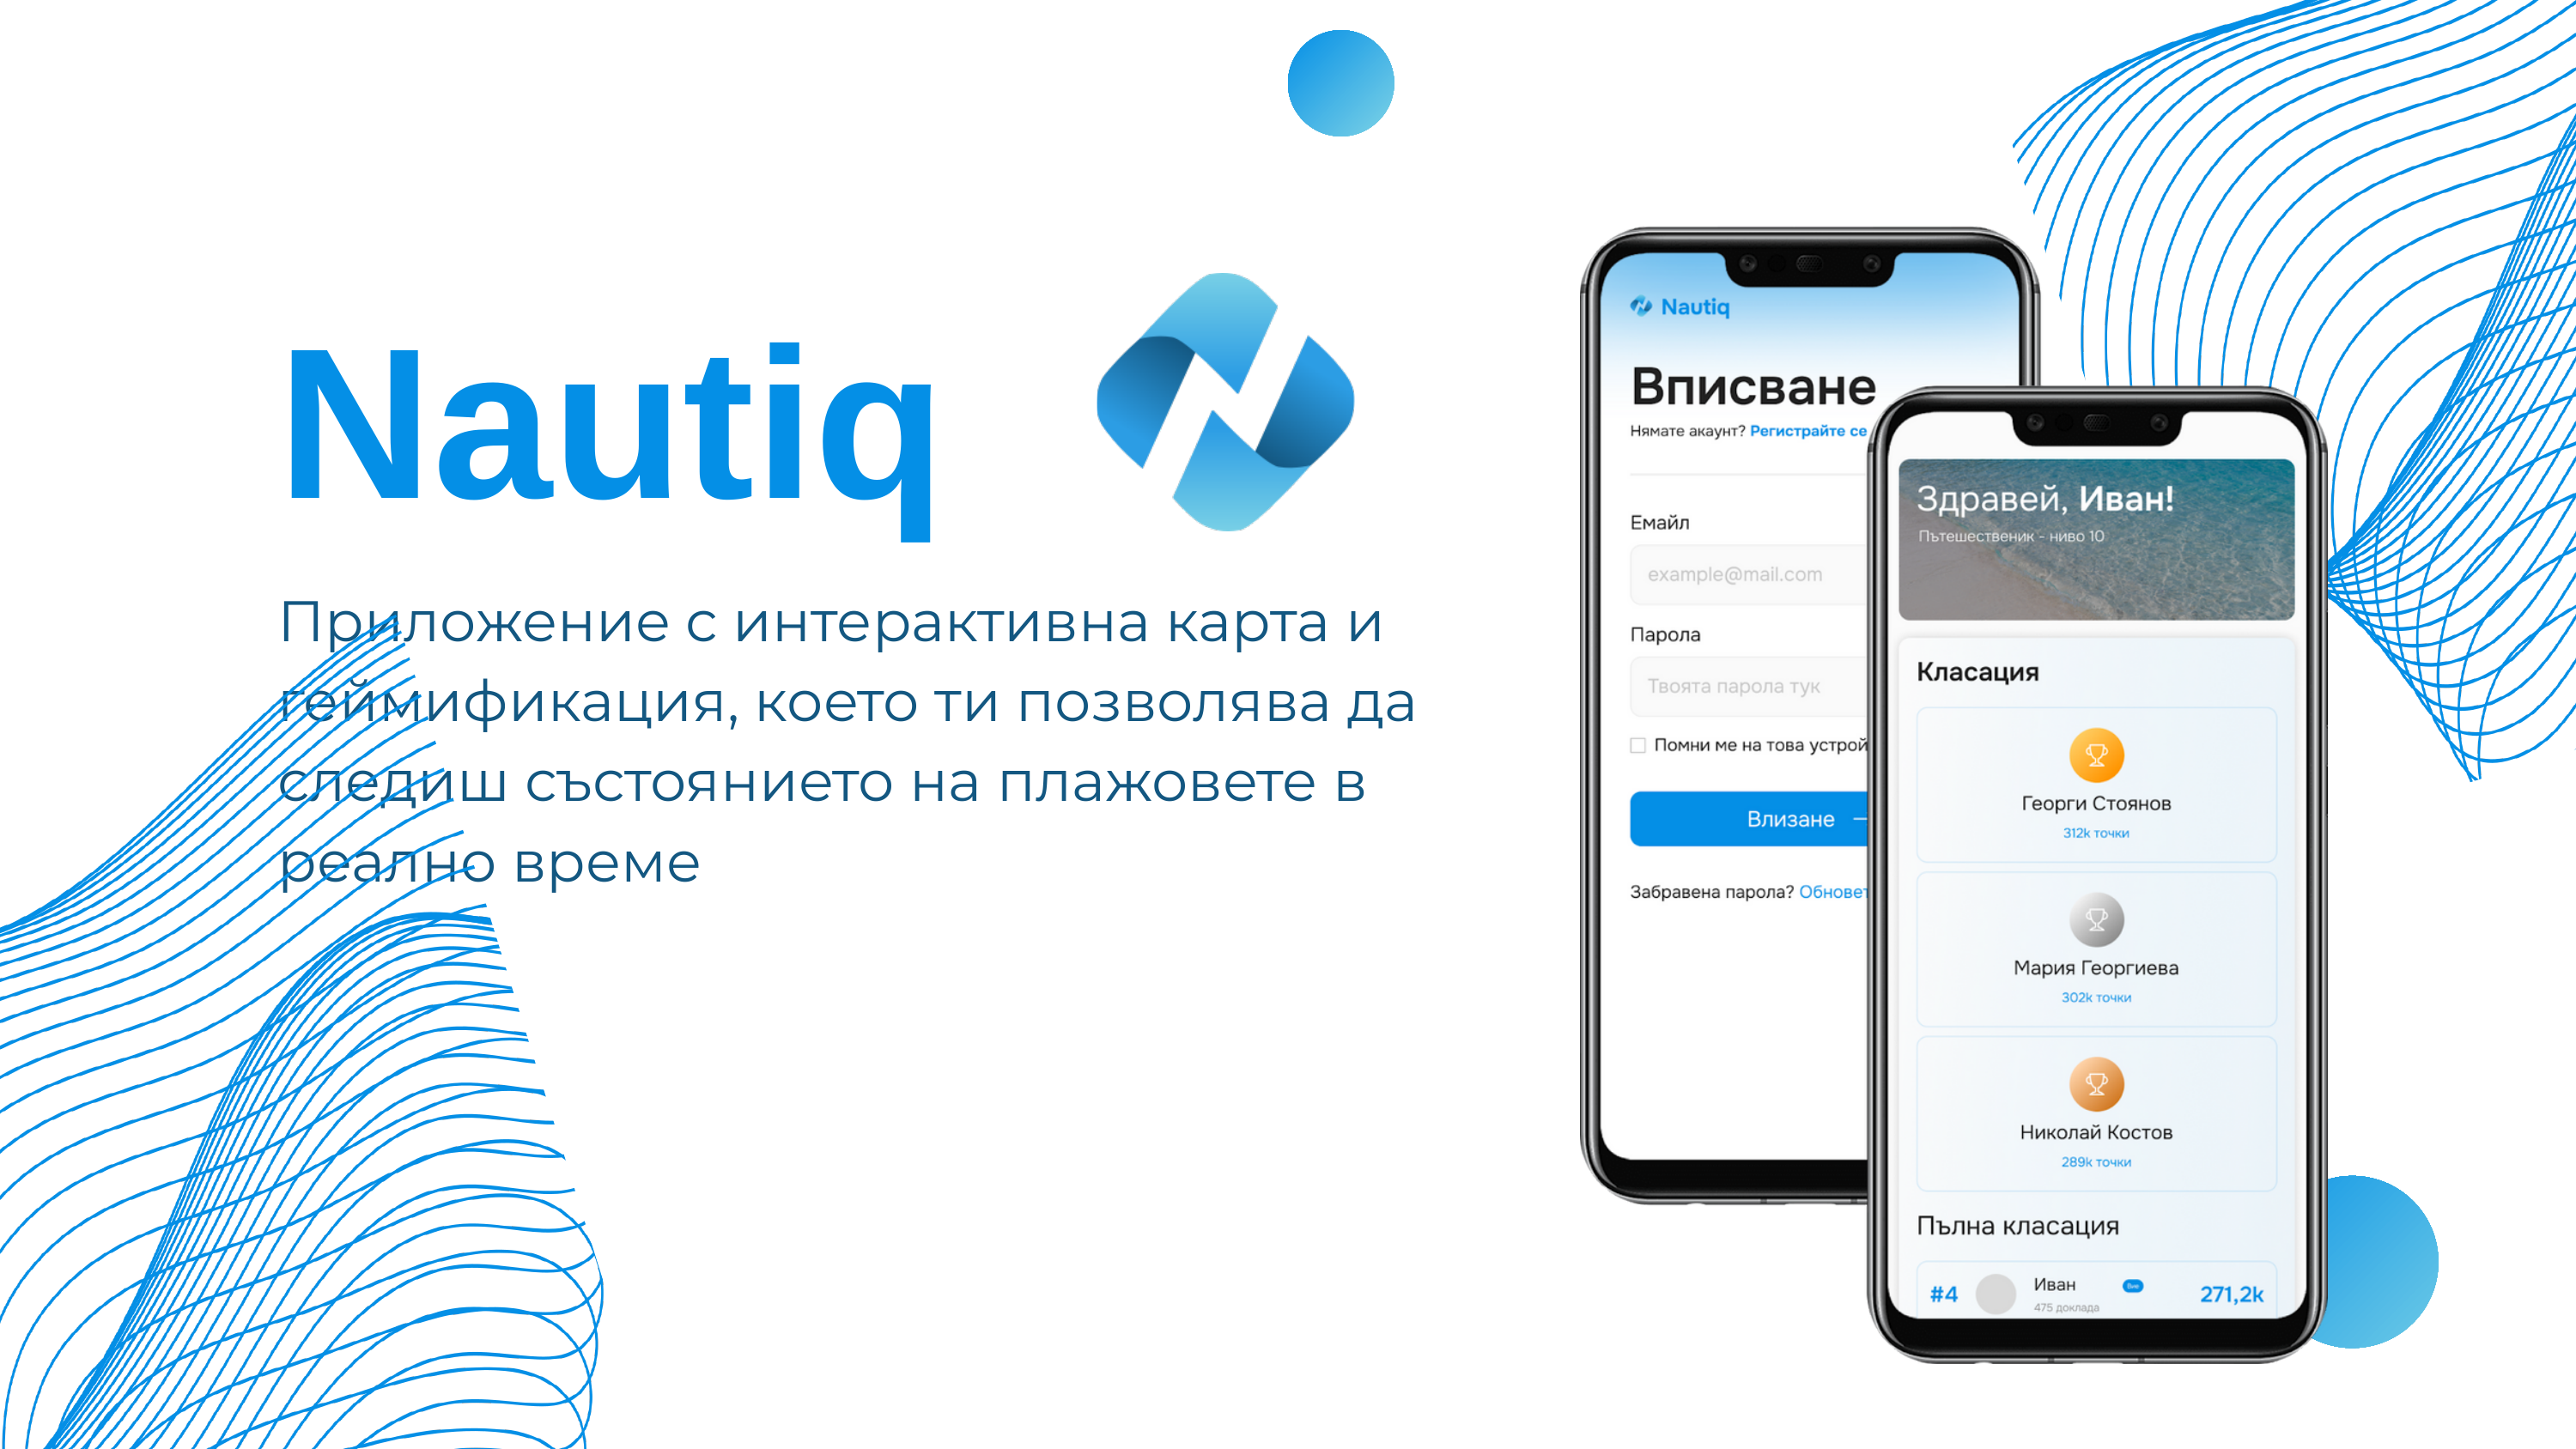

Nautiq

Приложение с интерактивна карта и геймификация, което ти позволява да следиш състоянието на плажовете в реално време